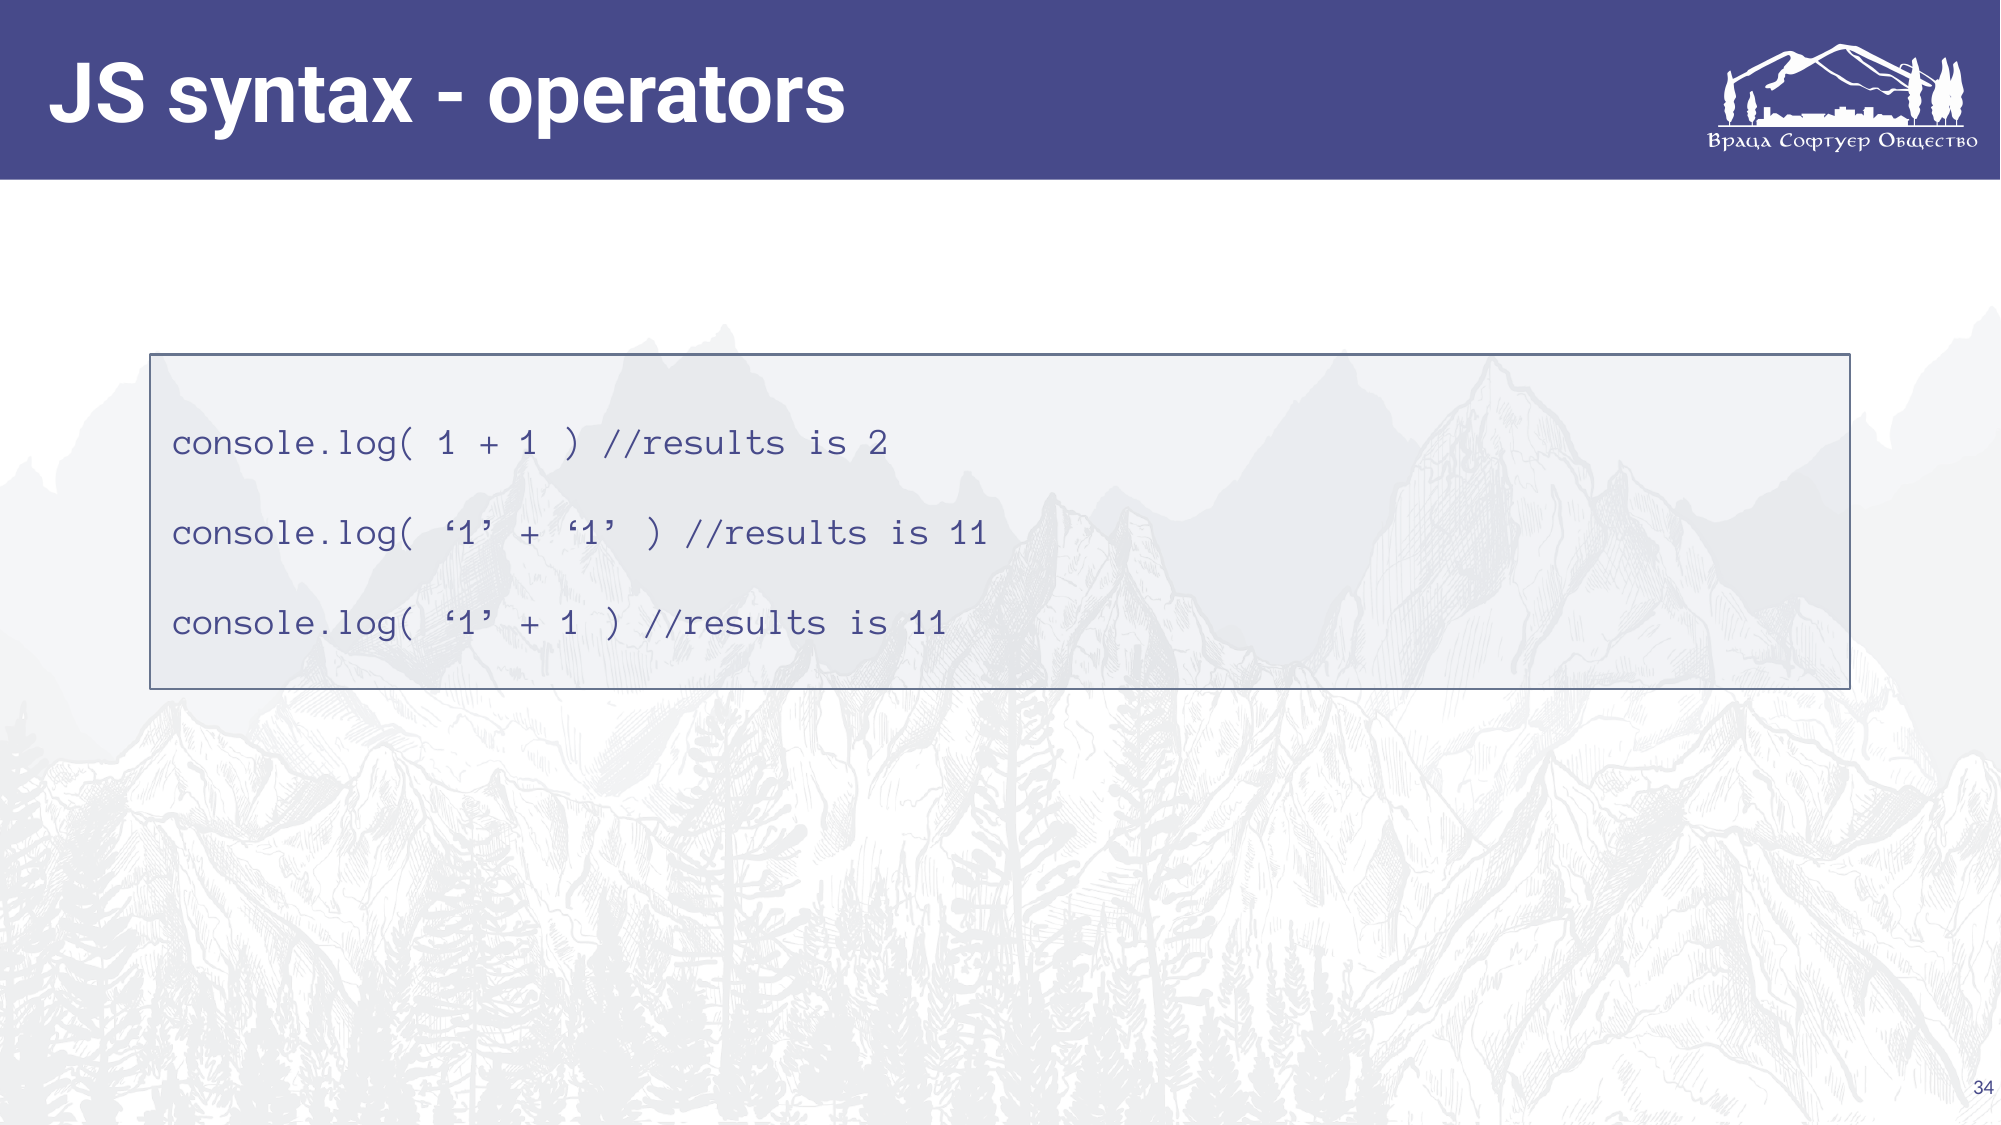

# JS syntax - operators

console.log( 1 + 1 ) //results is 2

console.log( ‘1’ + ‘1’ ) //results is 11

console.log( ‘1’ + 1 ) //results is 11

34